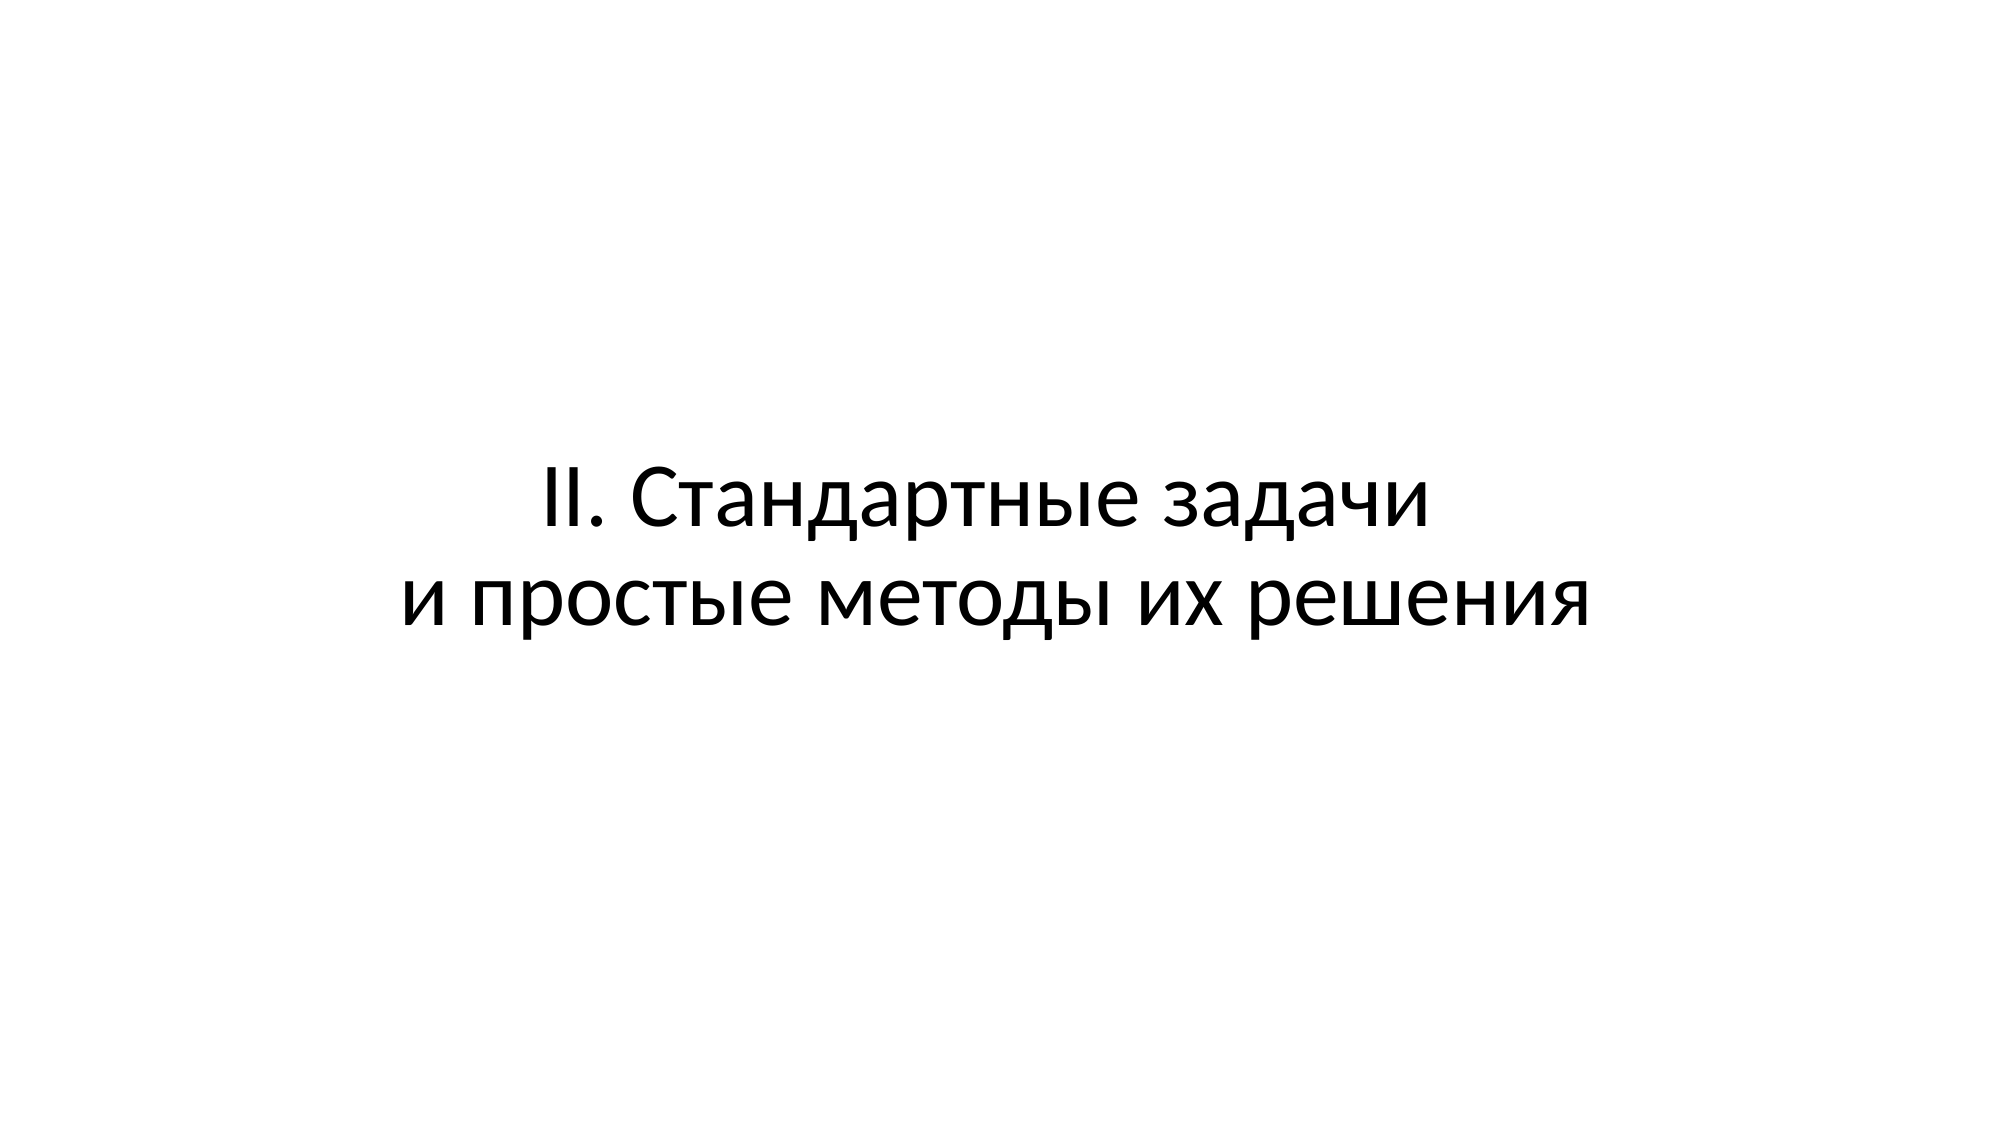

# II. Стандартные задачи и простые методы их решения